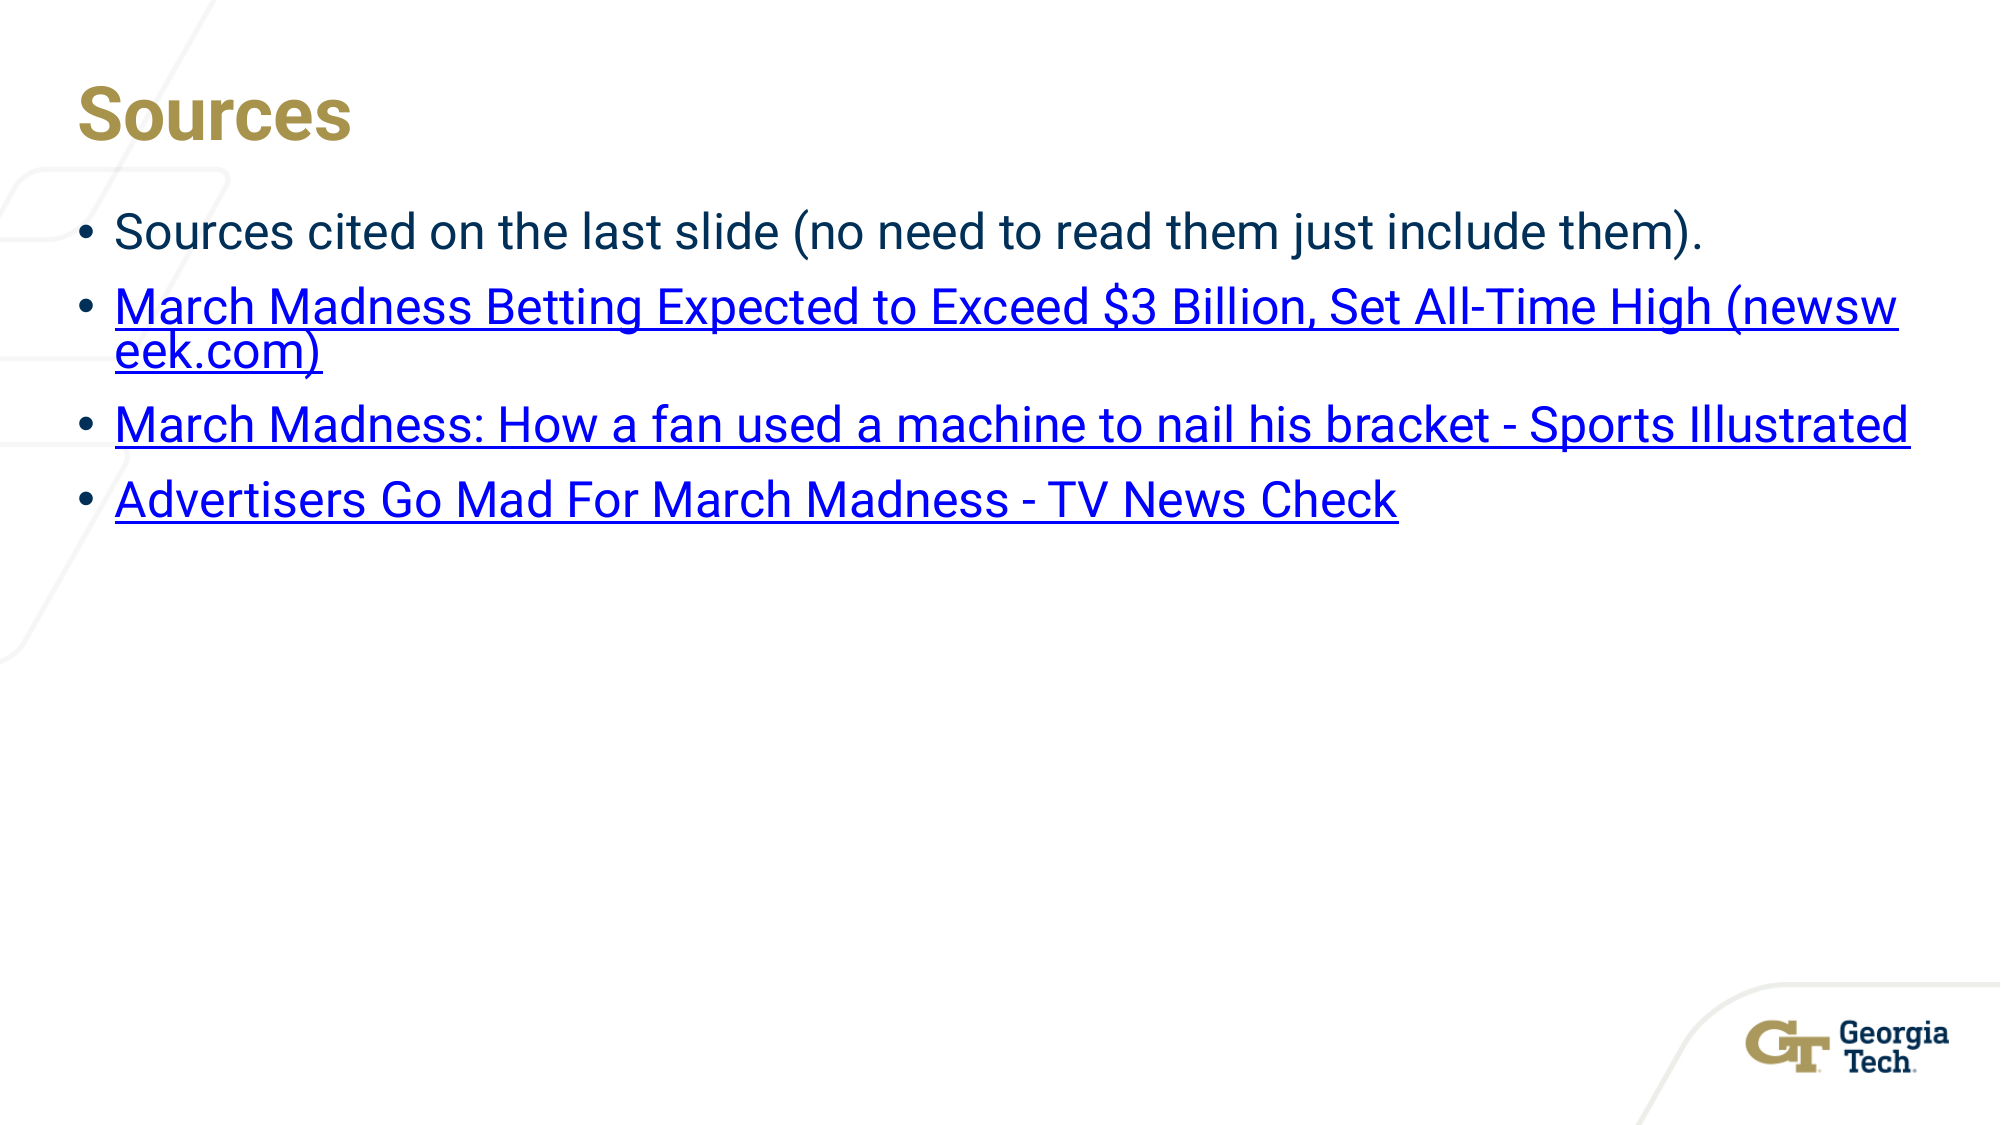

# Sources
Sources cited on the last slide (no need to read them just include them).
March Madness Betting Expected to Exceed $3 Billion, Set All-Time High (newsweek.com)
March Madness: How a fan used a machine to nail his bracket - Sports Illustrated
Advertisers Go Mad For March Madness - TV News Check